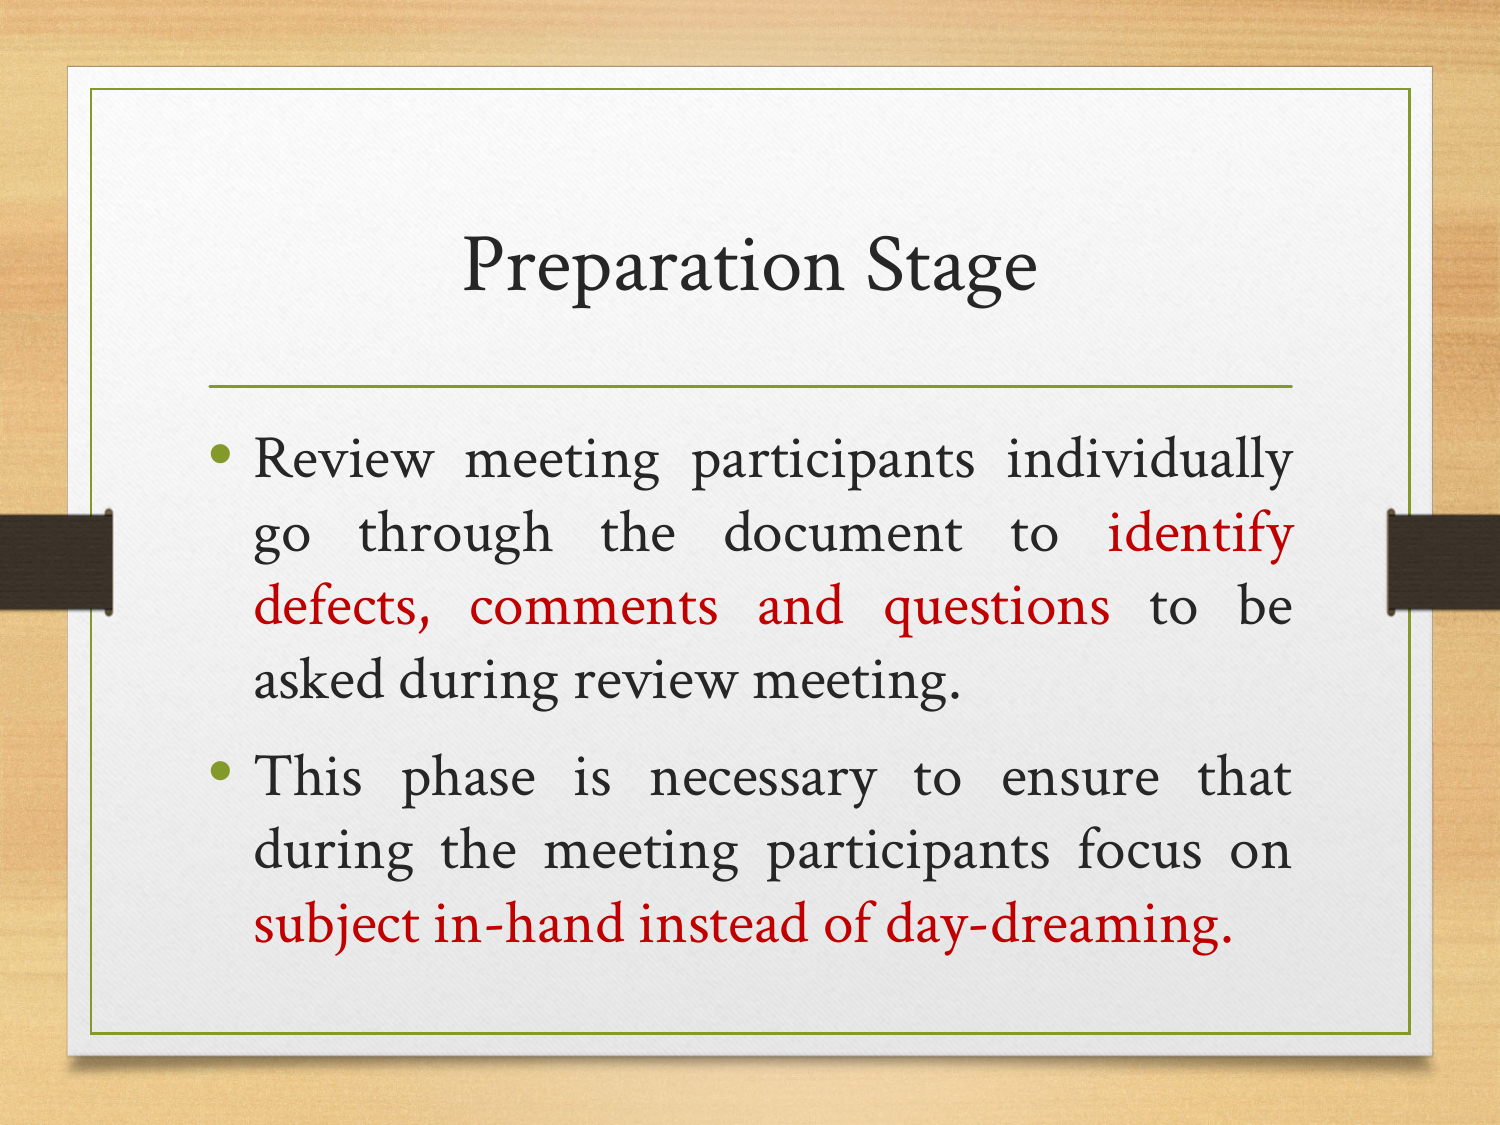

# Preparation Stage
Review meeting participants individually go through the document to identify defects, comments and questions to be asked during review meeting.
This phase is necessary to ensure that during the meeting participants focus on subject in-hand instead of day-dreaming.